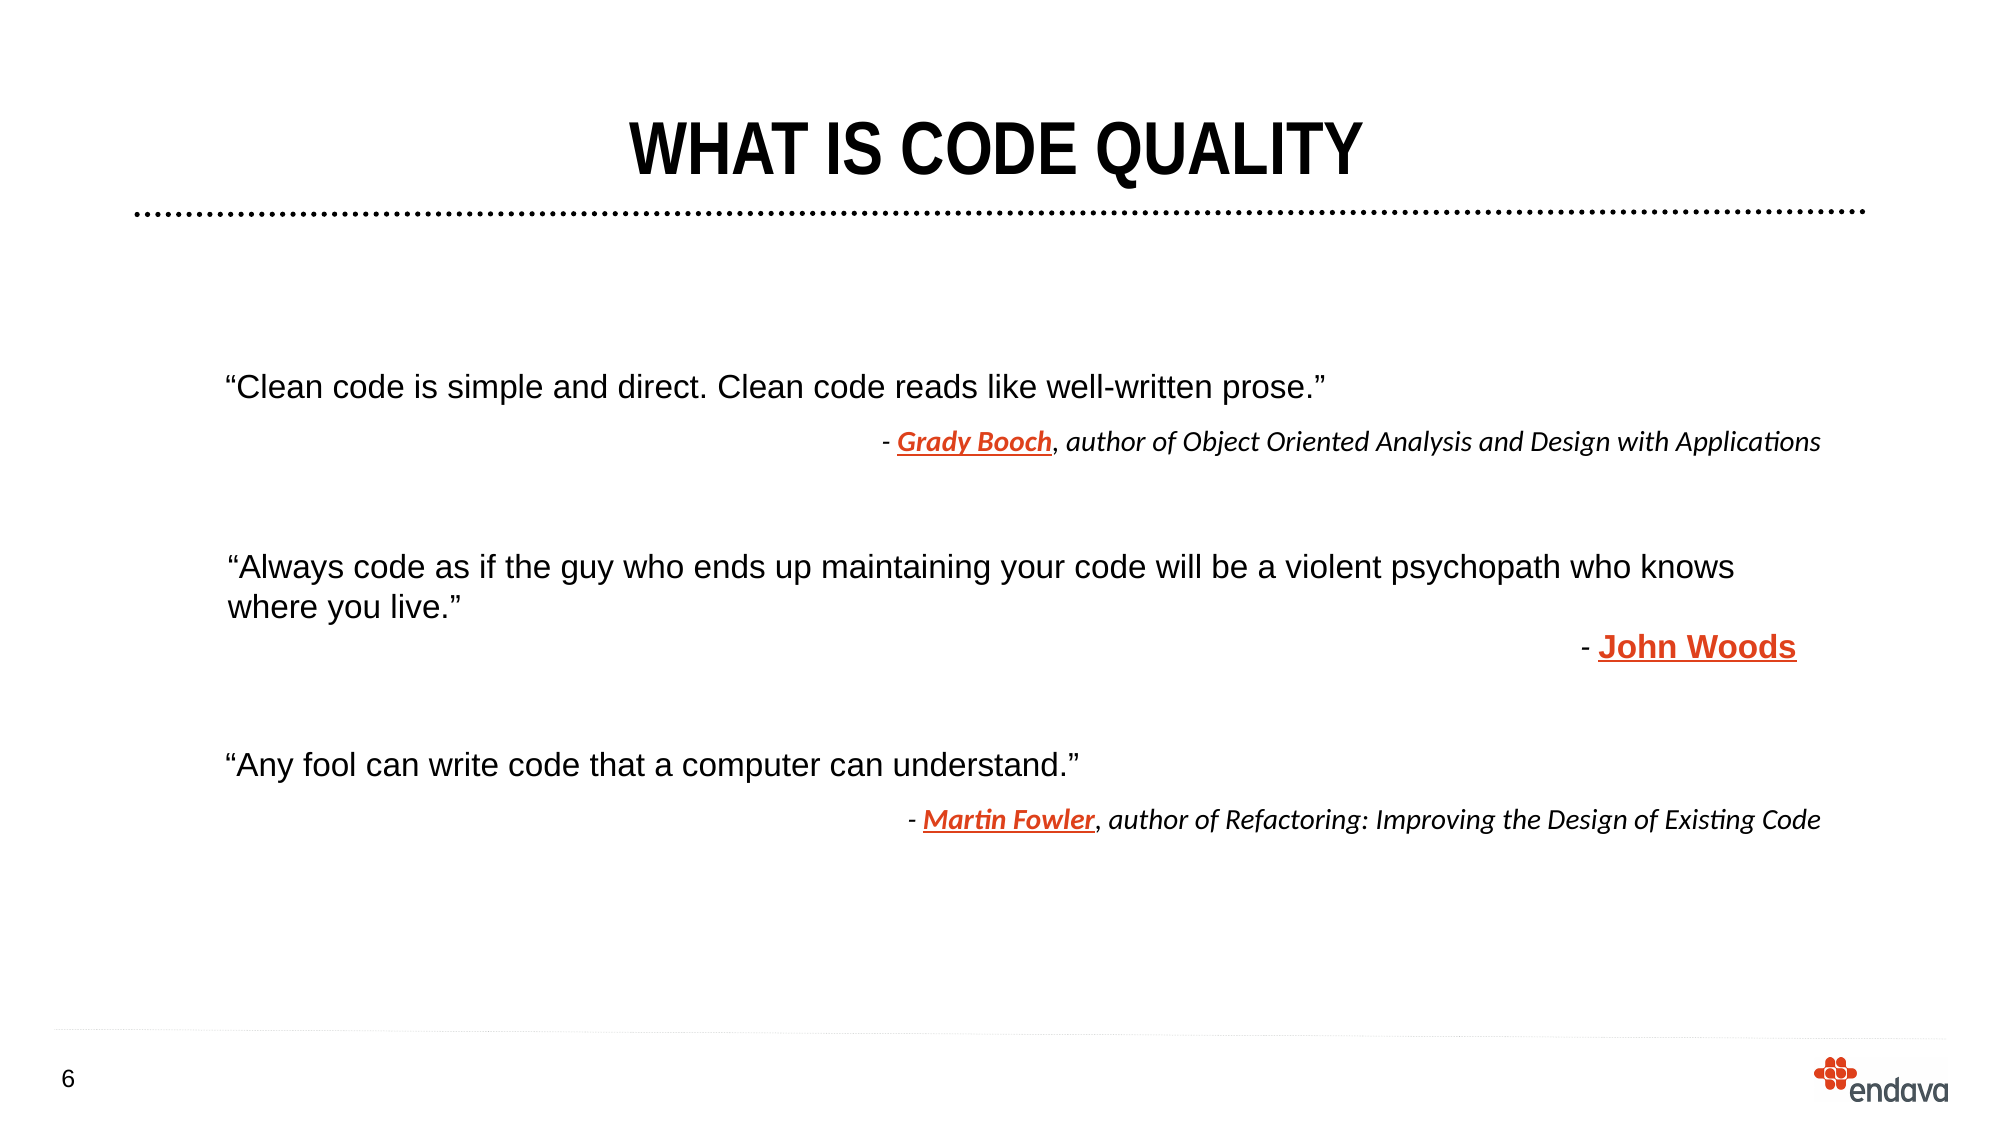

# What is code quality
“Clean code is simple and direct. Clean code reads like well-written prose.”
- Grady Booch, author of Object Oriented Analysis and Design with Applications
“Always code as if the guy who ends up maintaining your code will be a violent psychopath who knows  where you live.”
- John Woods
“Any fool can write code that a computer can understand.”
- Martin Fowler, author of Refactoring: Improving the Design of Existing Code